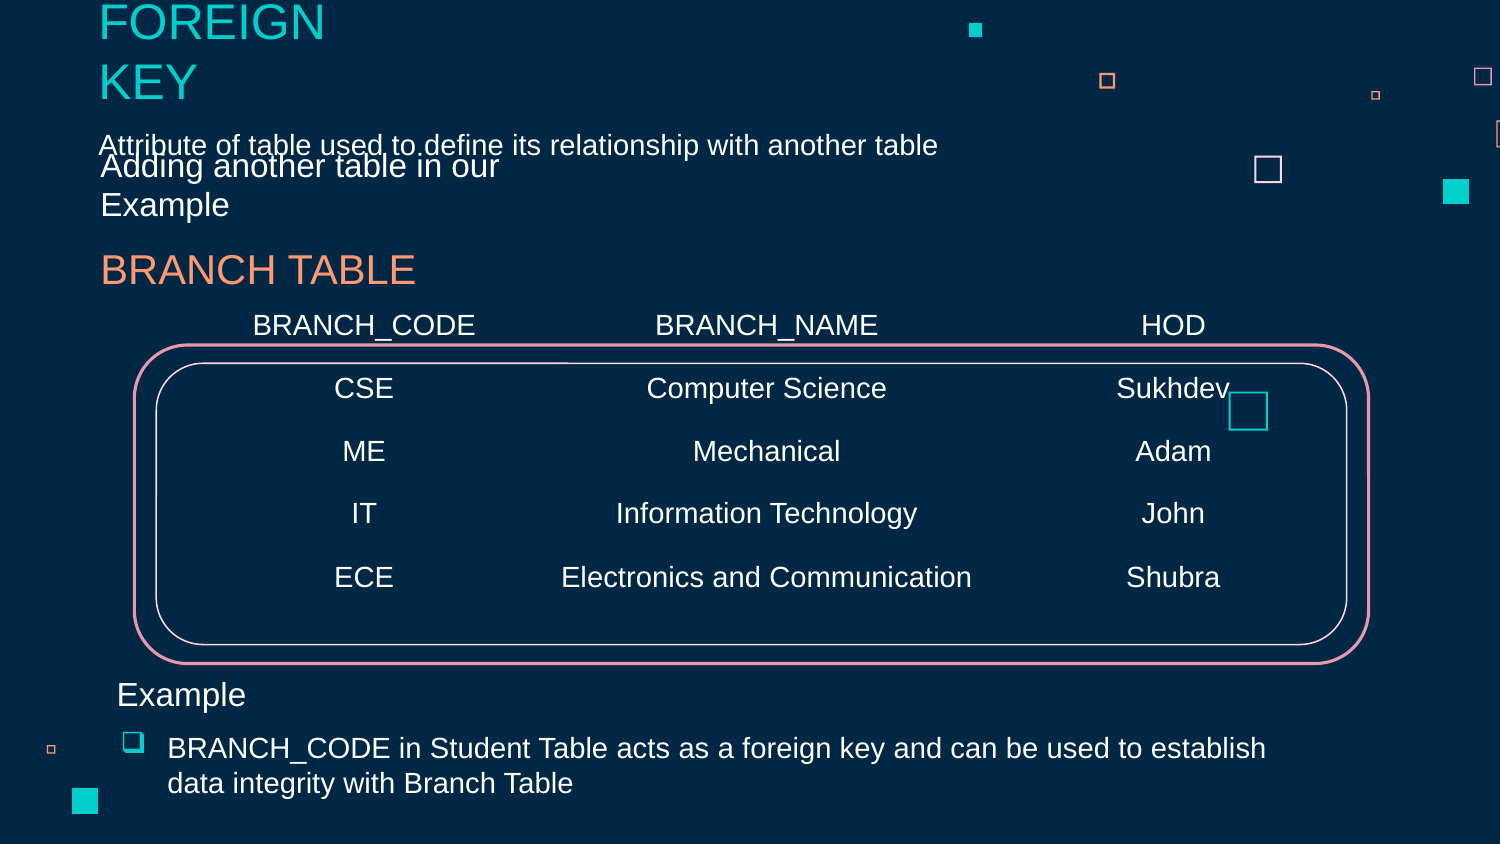

# FOREIGN KEY
Attribute of table used to define its relationship with another table
Adding another table in our Example
BRANCH TABLE

| BRANCH\_CODE | BRANCH\_NAME | HOD |
| --- | --- | --- |
| CSE | Computer Science | Sukhdev |
| ME | Mechanical | Adam |
| IT | Information Technology | John |
| ECE | Electronics and Communication | Shubra |

Example
BRANCH_CODE in Student Table acts as a foreign key and can be used to establish data integrity with Branch Table